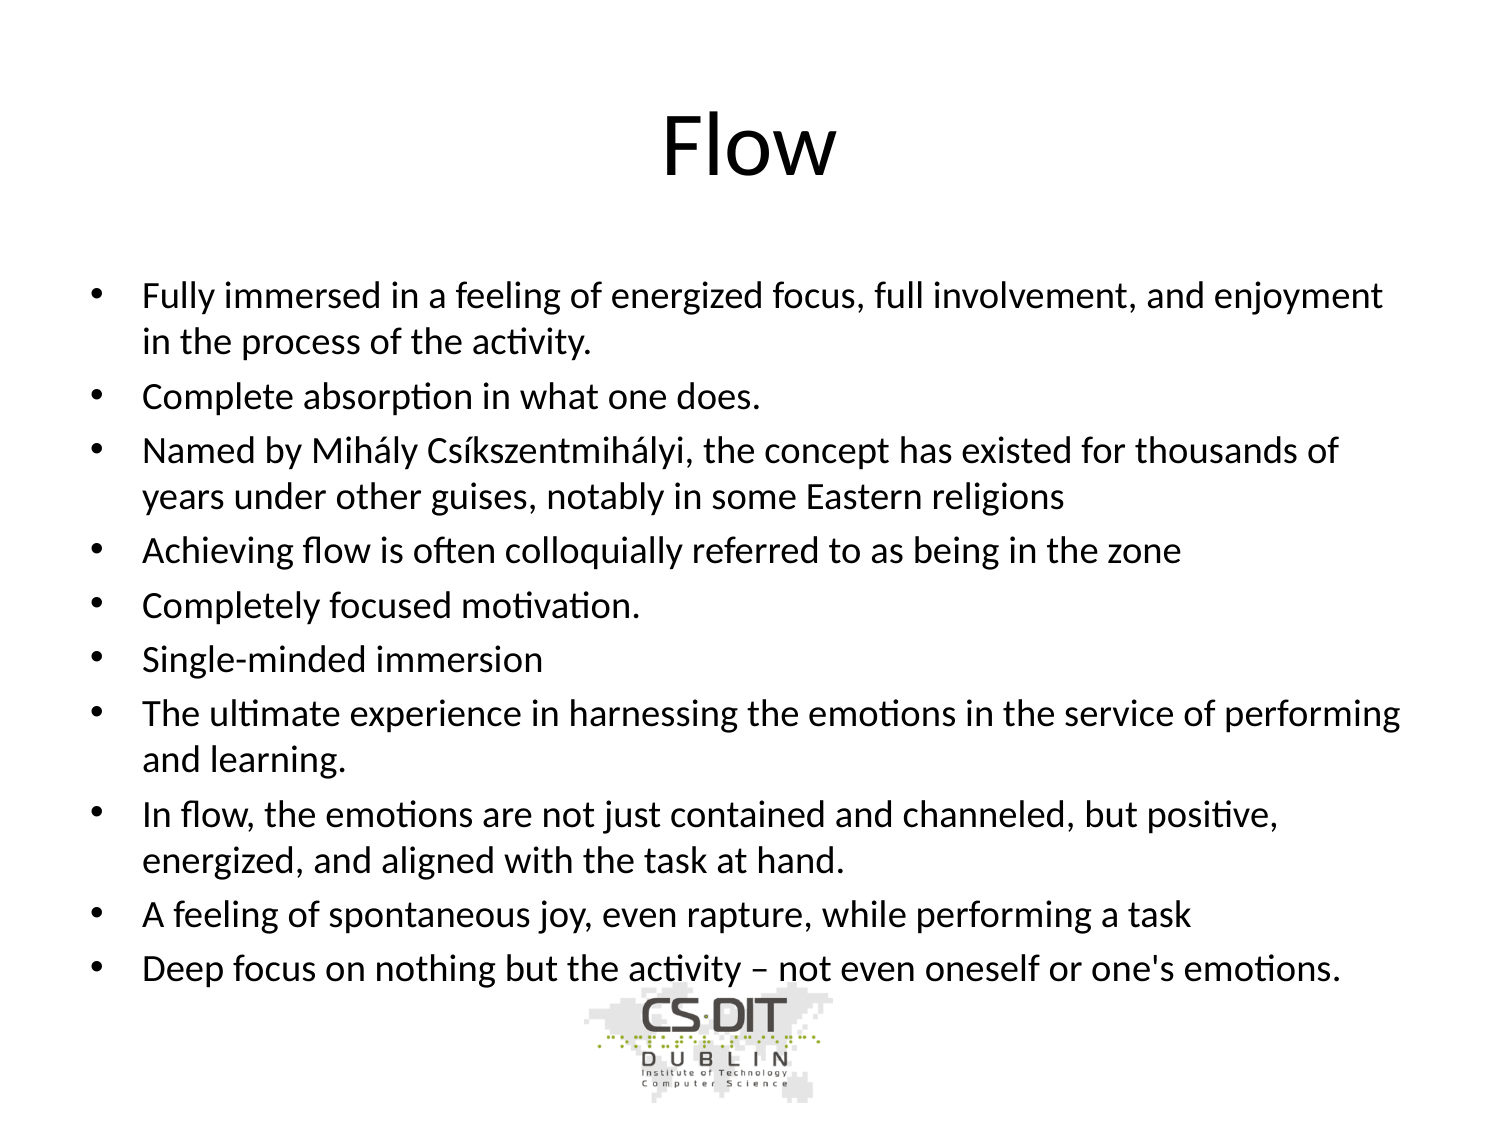

# Flow
Fully immersed in a feeling of energized focus, full involvement, and enjoyment in the process of the activity.
Complete absorption in what one does.
Named by Mihály Csíkszentmihályi, the concept has existed for thousands of years under other guises, notably in some Eastern religions
Achieving flow is often colloquially referred to as being in the zone
Completely focused motivation.
Single-minded immersion
The ultimate experience in harnessing the emotions in the service of performing and learning.
In flow, the emotions are not just contained and channeled, but positive, energized, and aligned with the task at hand.
A feeling of spontaneous joy, even rapture, while performing a task
Deep focus on nothing but the activity – not even oneself or one's emotions.